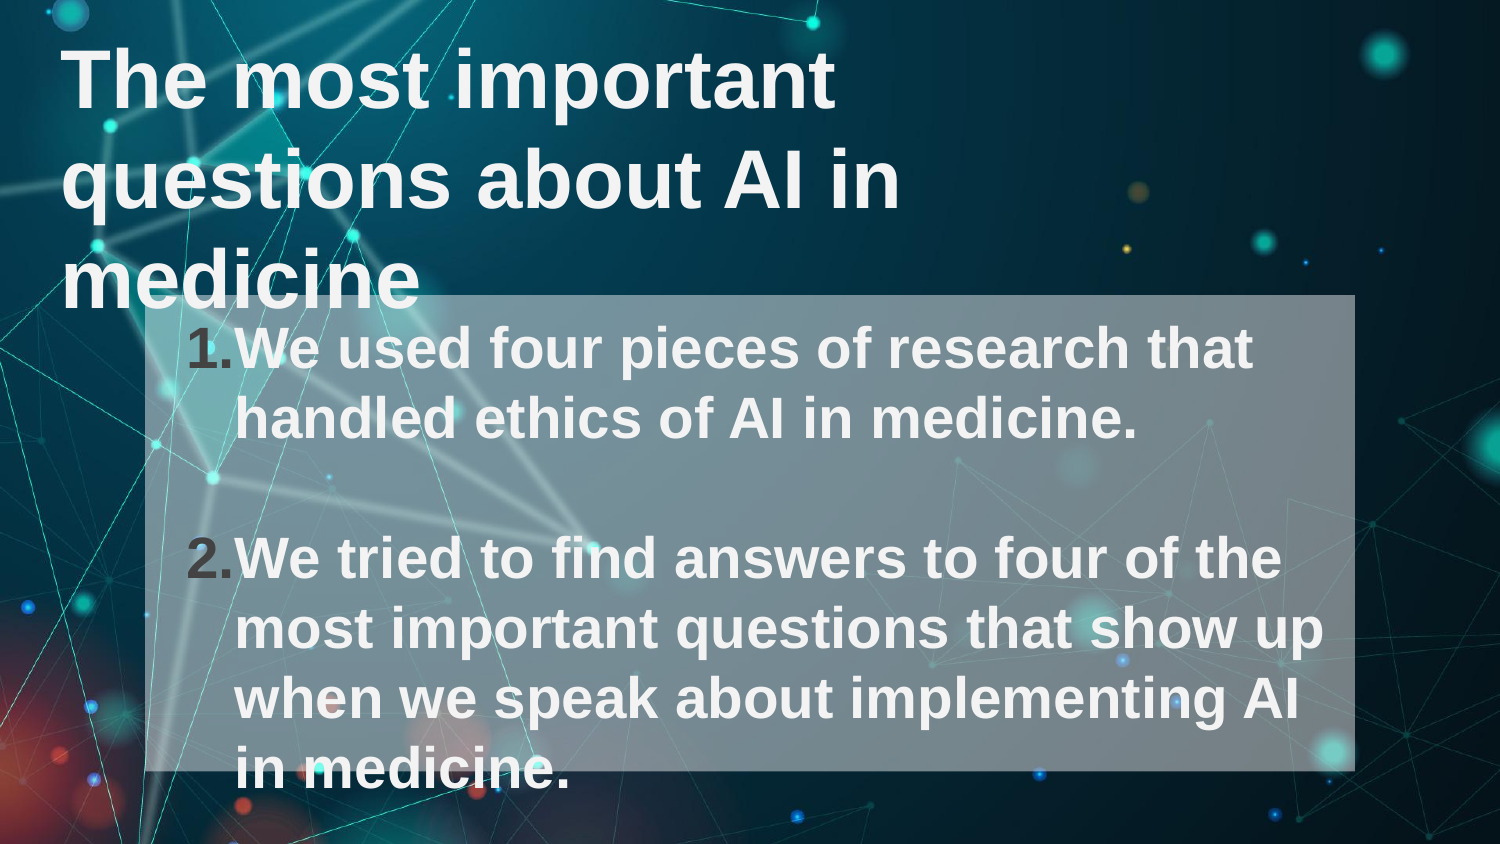

# The most important questions about AI in medicine
We used four pieces of research that handled ethics of AI in medicine.

We tried to find answers to four of the most important questions that show up when we speak about implementing AI in medicine.